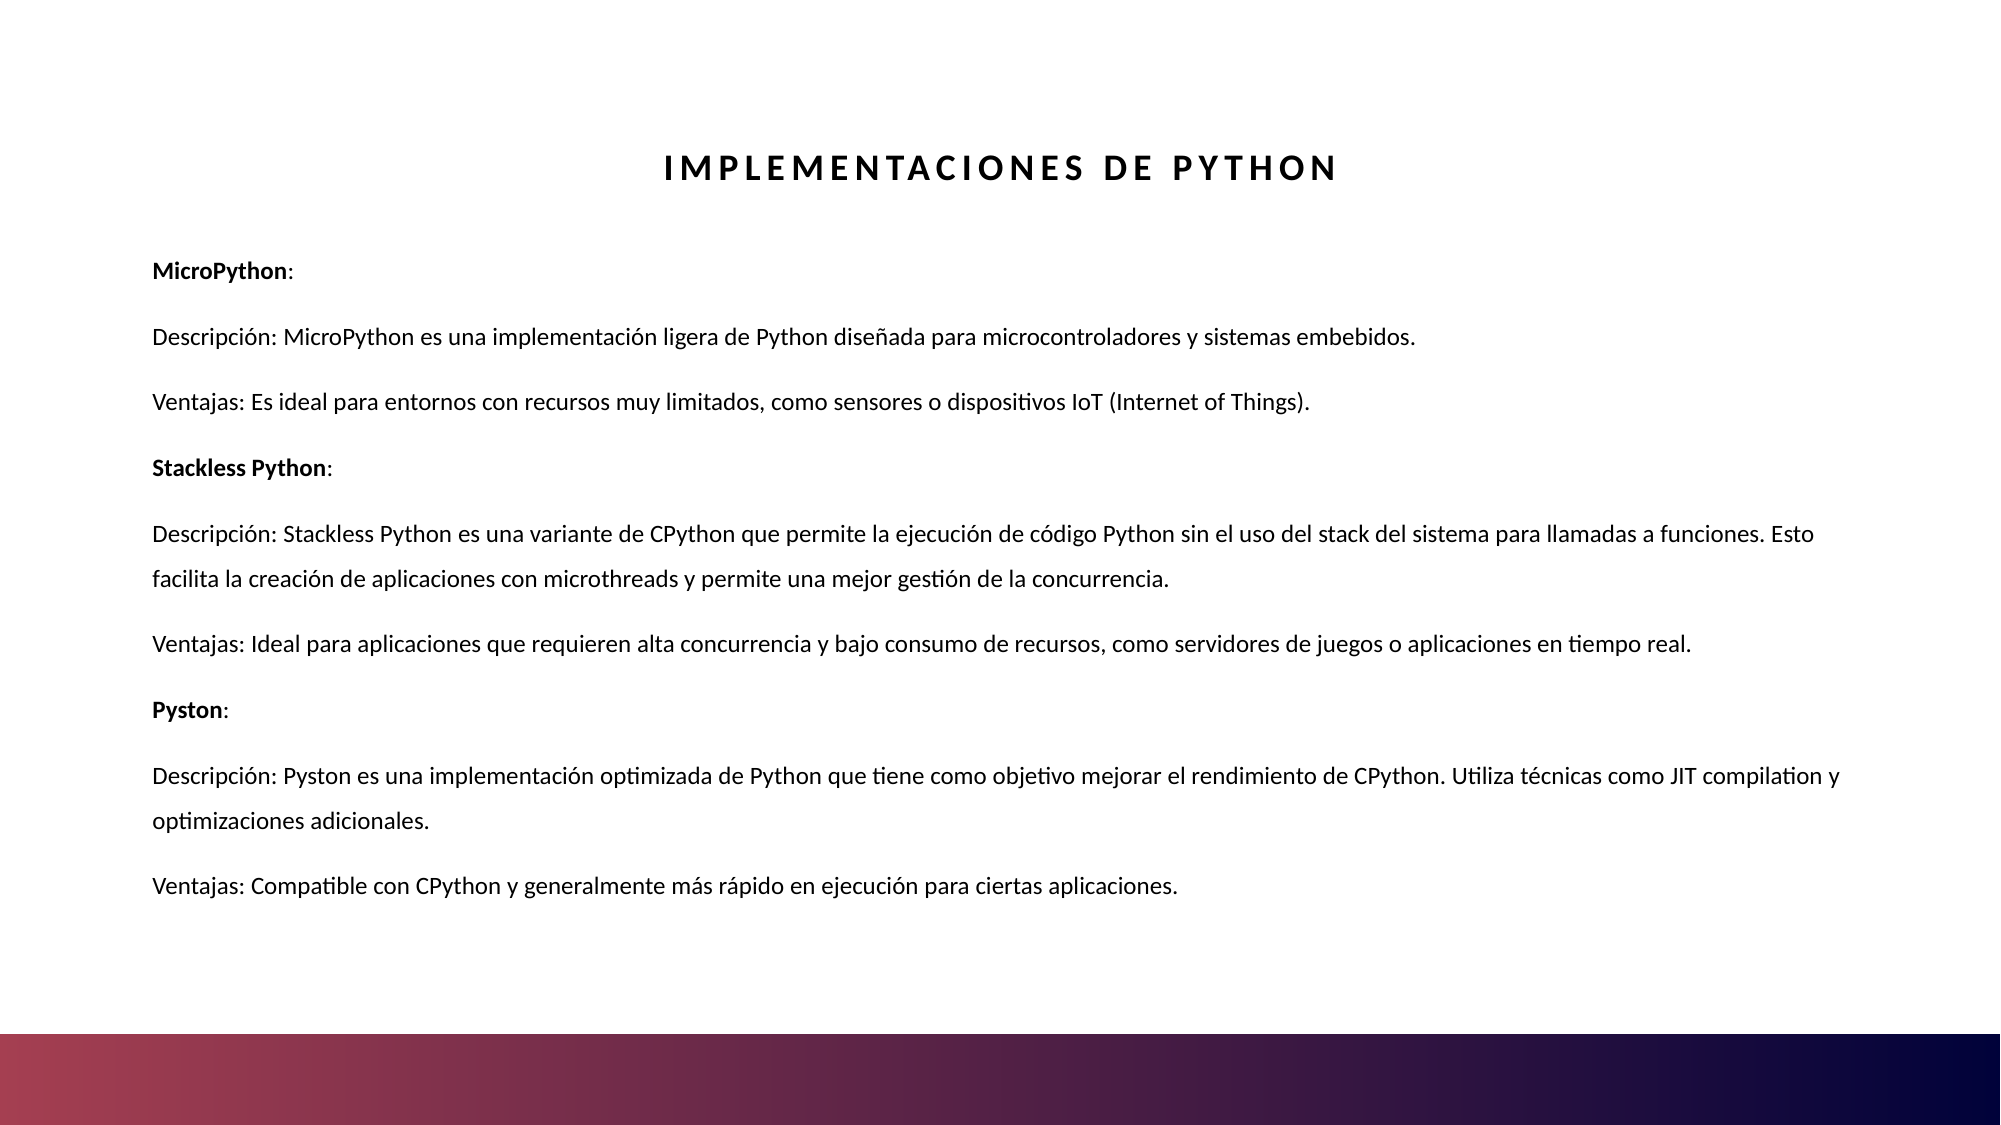

# Implementaciones de Python
MicroPython:
Descripción: MicroPython es una implementación ligera de Python diseñada para microcontroladores y sistemas embebidos.
Ventajas: Es ideal para entornos con recursos muy limitados, como sensores o dispositivos IoT (Internet of Things).
Stackless Python:
Descripción: Stackless Python es una variante de CPython que permite la ejecución de código Python sin el uso del stack del sistema para llamadas a funciones. Esto facilita la creación de aplicaciones con microthreads y permite una mejor gestión de la concurrencia.
Ventajas: Ideal para aplicaciones que requieren alta concurrencia y bajo consumo de recursos, como servidores de juegos o aplicaciones en tiempo real.
Pyston:
Descripción: Pyston es una implementación optimizada de Python que tiene como objetivo mejorar el rendimiento de CPython. Utiliza técnicas como JIT compilation y optimizaciones adicionales.
Ventajas: Compatible con CPython y generalmente más rápido en ejecución para ciertas aplicaciones.